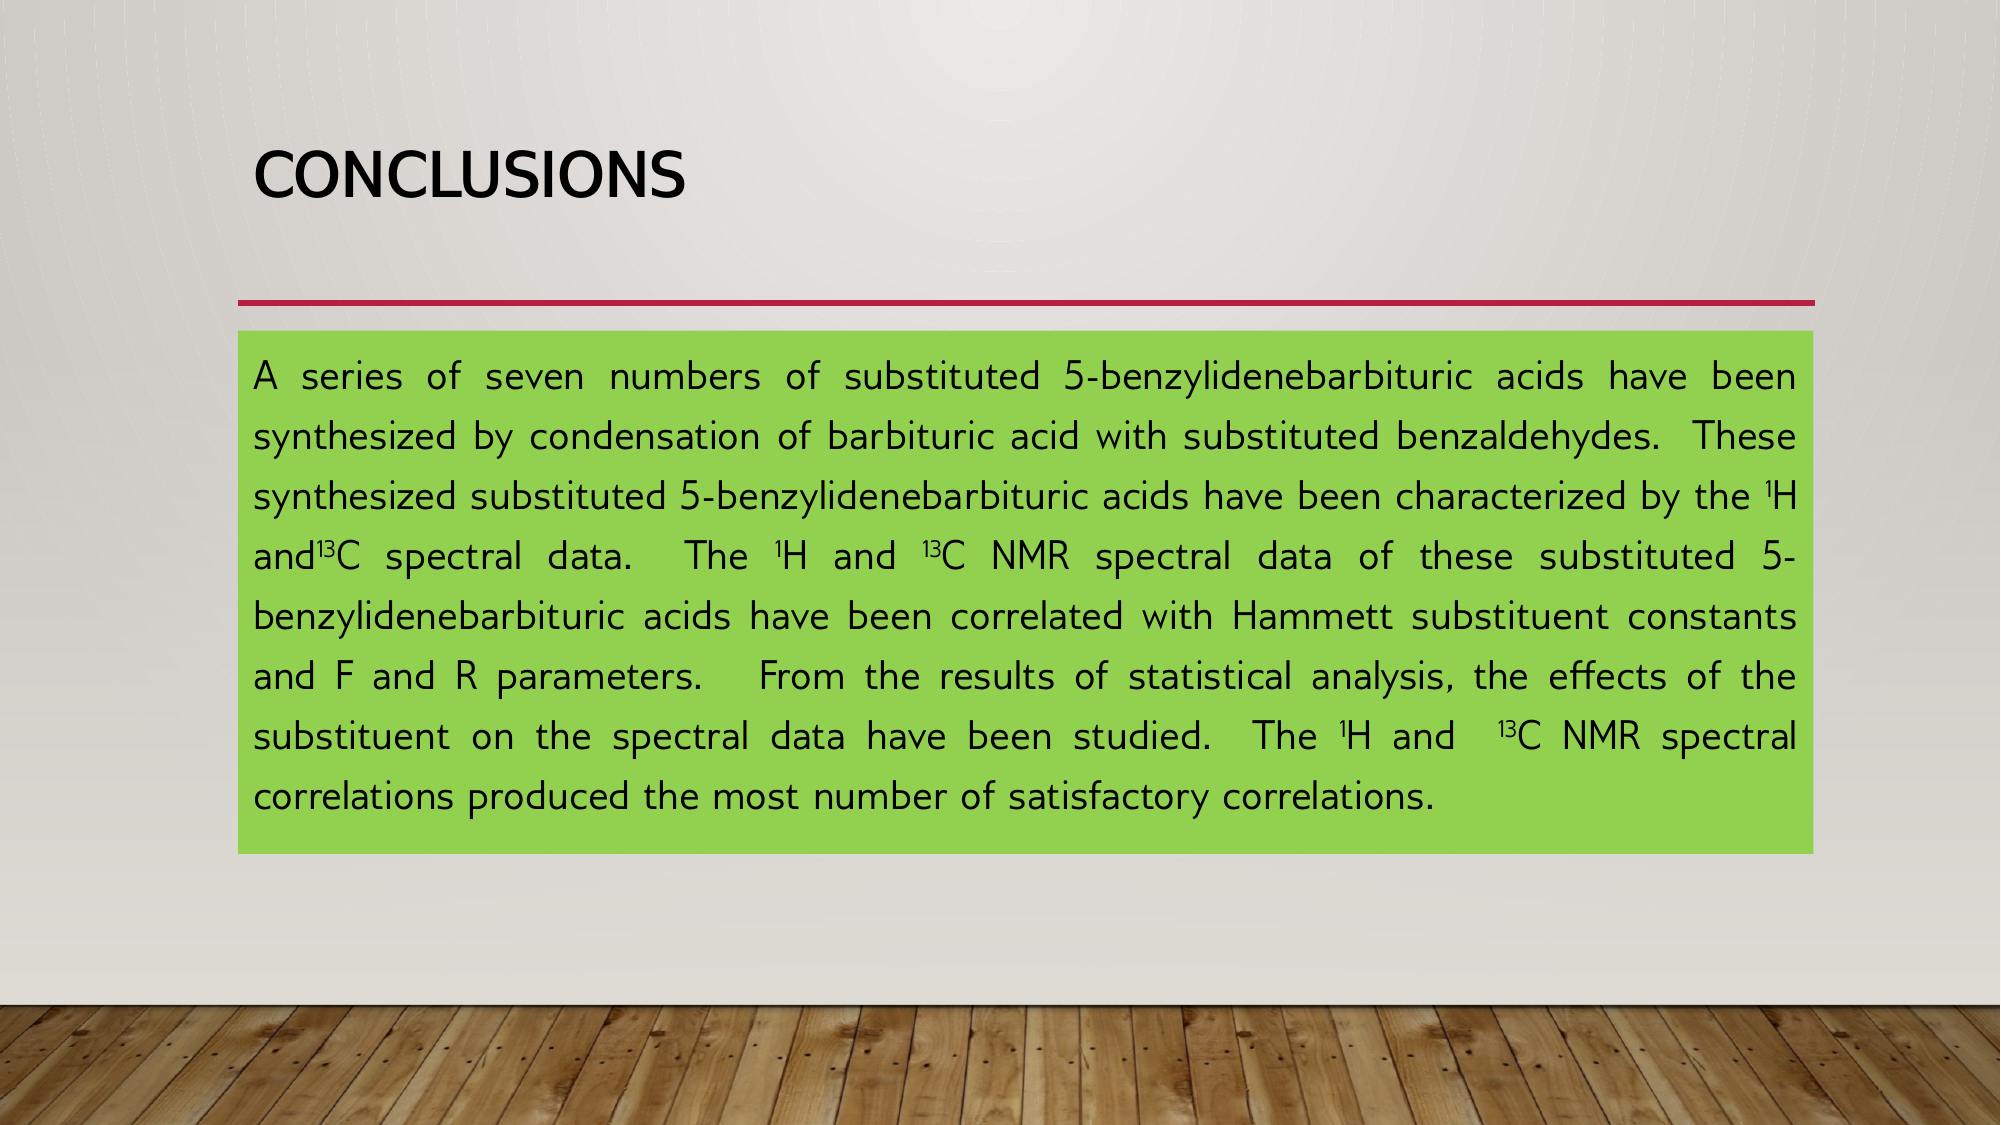

# Conclusions
A series of seven numbers of substituted 5-benzylidenebarbituric acids have been synthesized by condensation of barbituric acid with substituted benzaldehydes.  These synthesized substituted 5-benzylidenebarbituric acids have been characterized by the 1H and13C spectral data.  The 1H and 13C NMR spectral data of these substituted 5-benzylidenebarbituric acids have been correlated with Hammett substituent constants and F and R parameters.   From the results of statistical analysis, the effects of the substituent on the spectral data have been studied.  The 1H and  13C NMR spectral correlations produced the most number of satisfactory correlations.